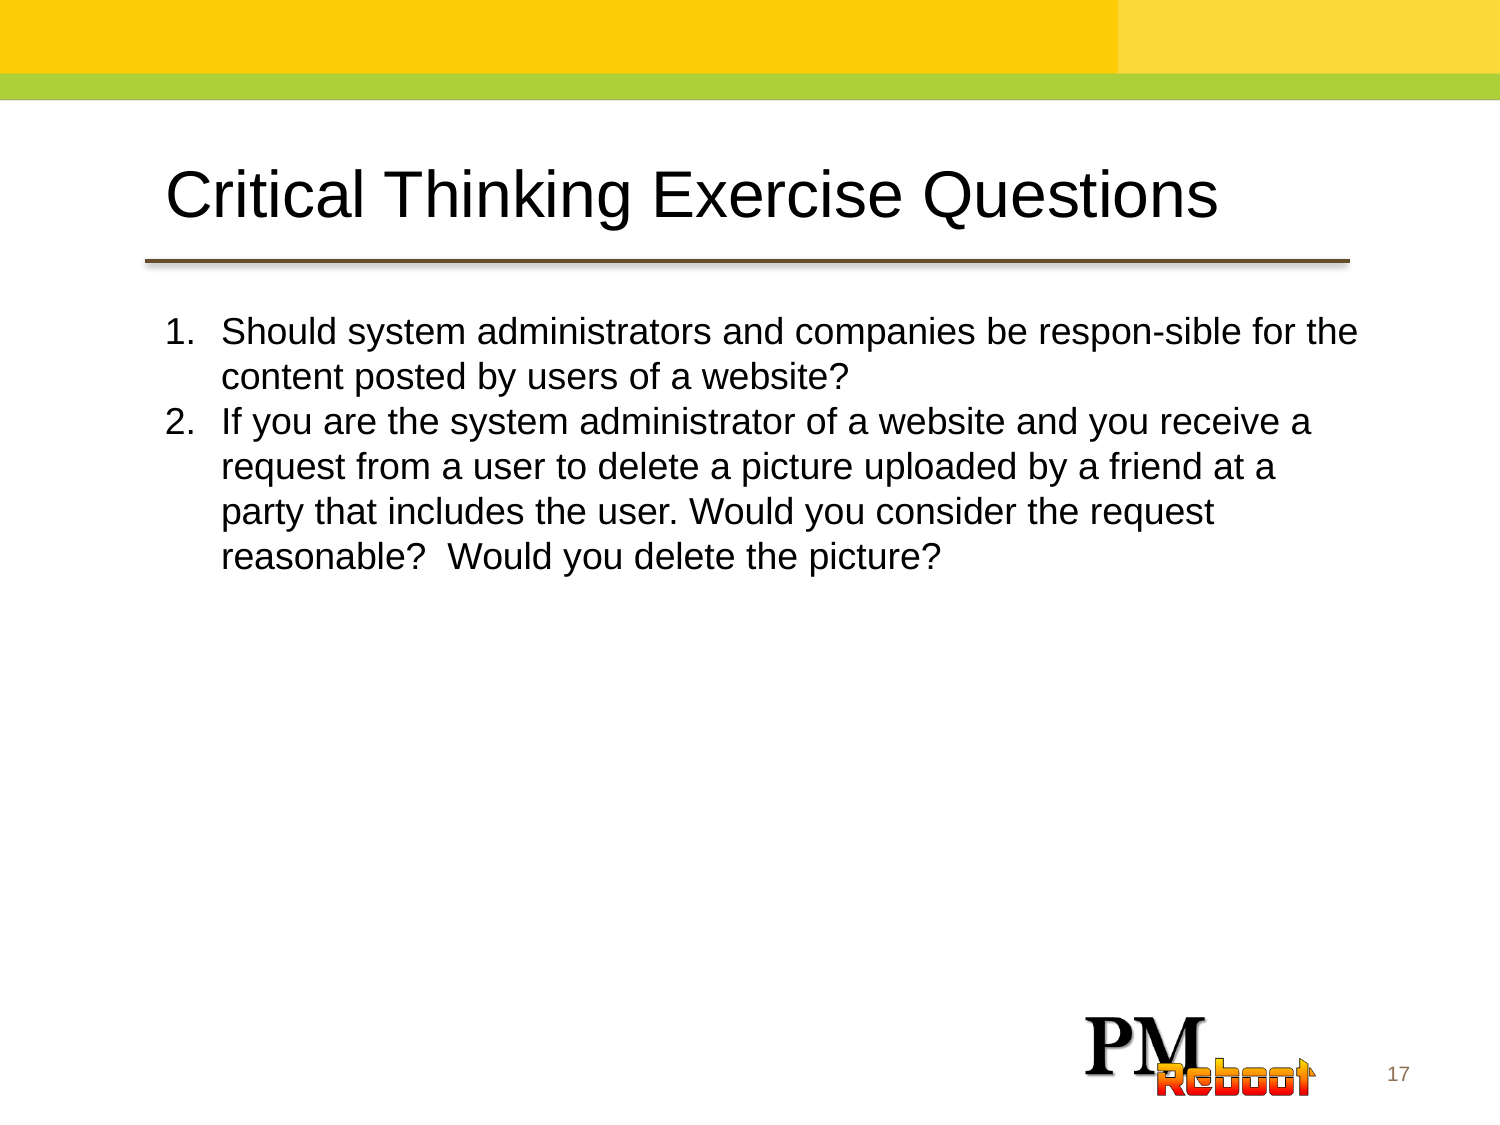

Critical Thinking Exercise Questions
Should system administrators and companies be respon-sible for the content posted by users of a website?
If you are the system administrator of a website and you receive a request from a user to delete a picture uploaded by a friend at a party that includes the user. Would you consider the request reasonable?  Would you delete the picture?
17